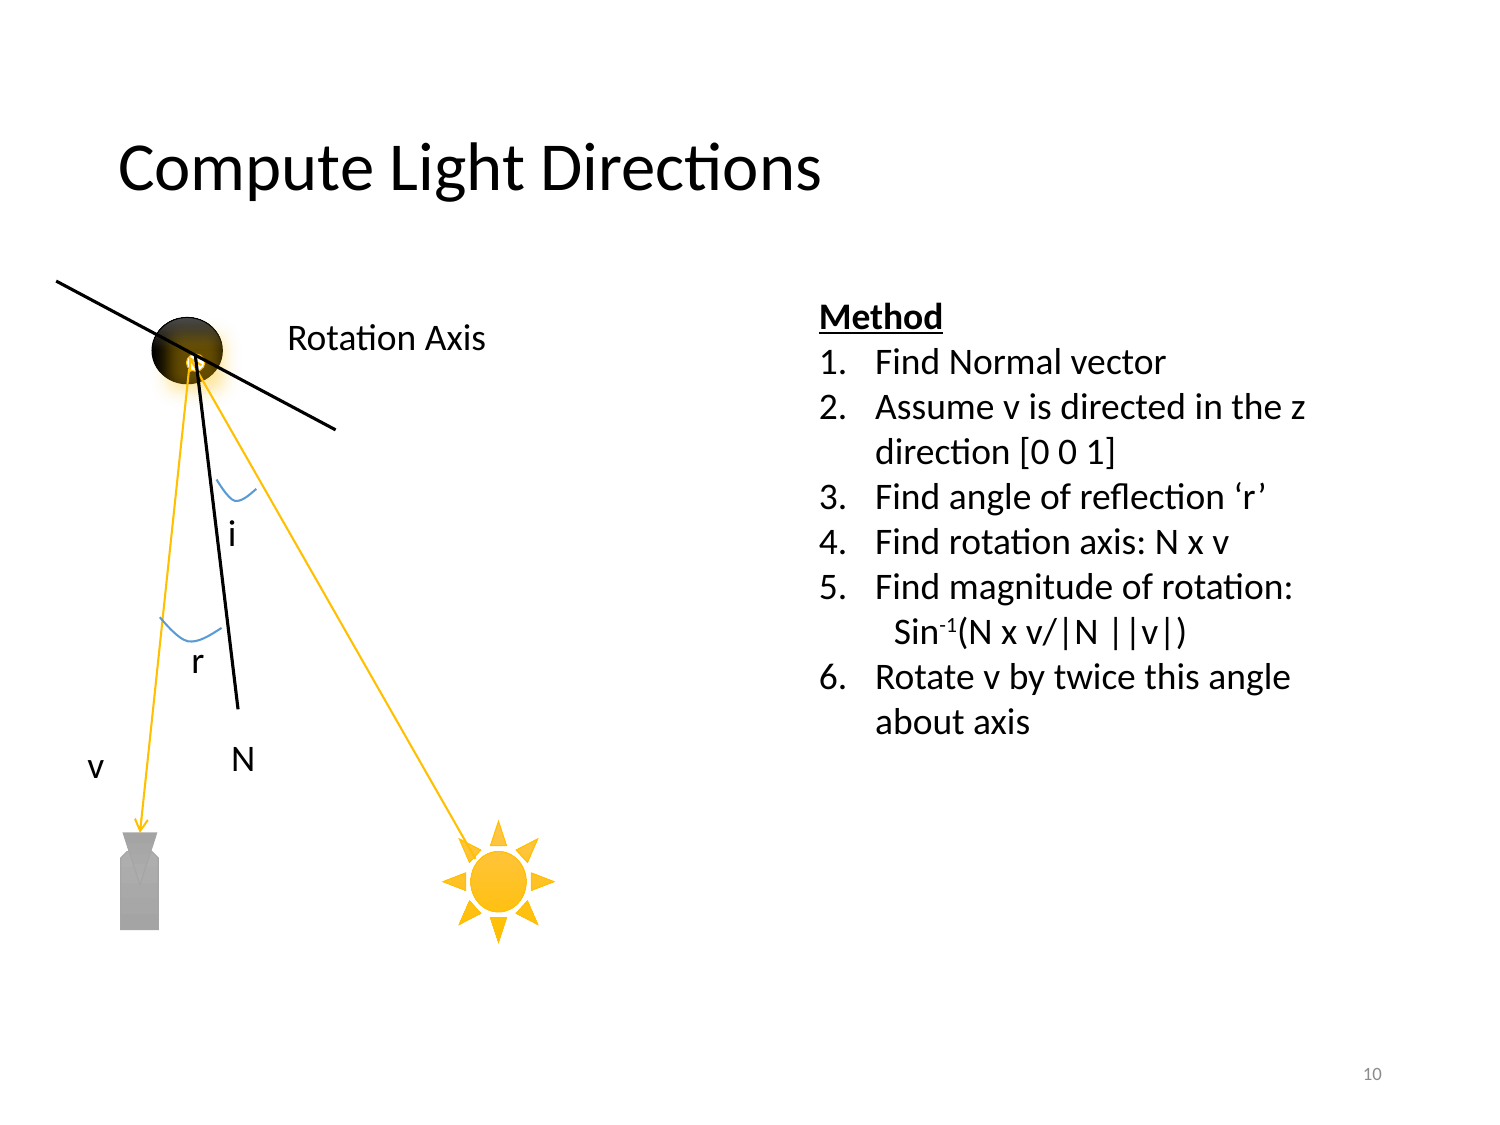

# Compute Light Directions

Method
Find Normal vector
Assume v is directed in the z direction [0 0 1]
Find angle of reflection ‘r’
Find rotation axis: N x v
Find magnitude of rotation:
Sin-1(N x v/|N ||v|)
Rotate v by twice this angle about axis

Rotation Axis

i

r
N
v

10